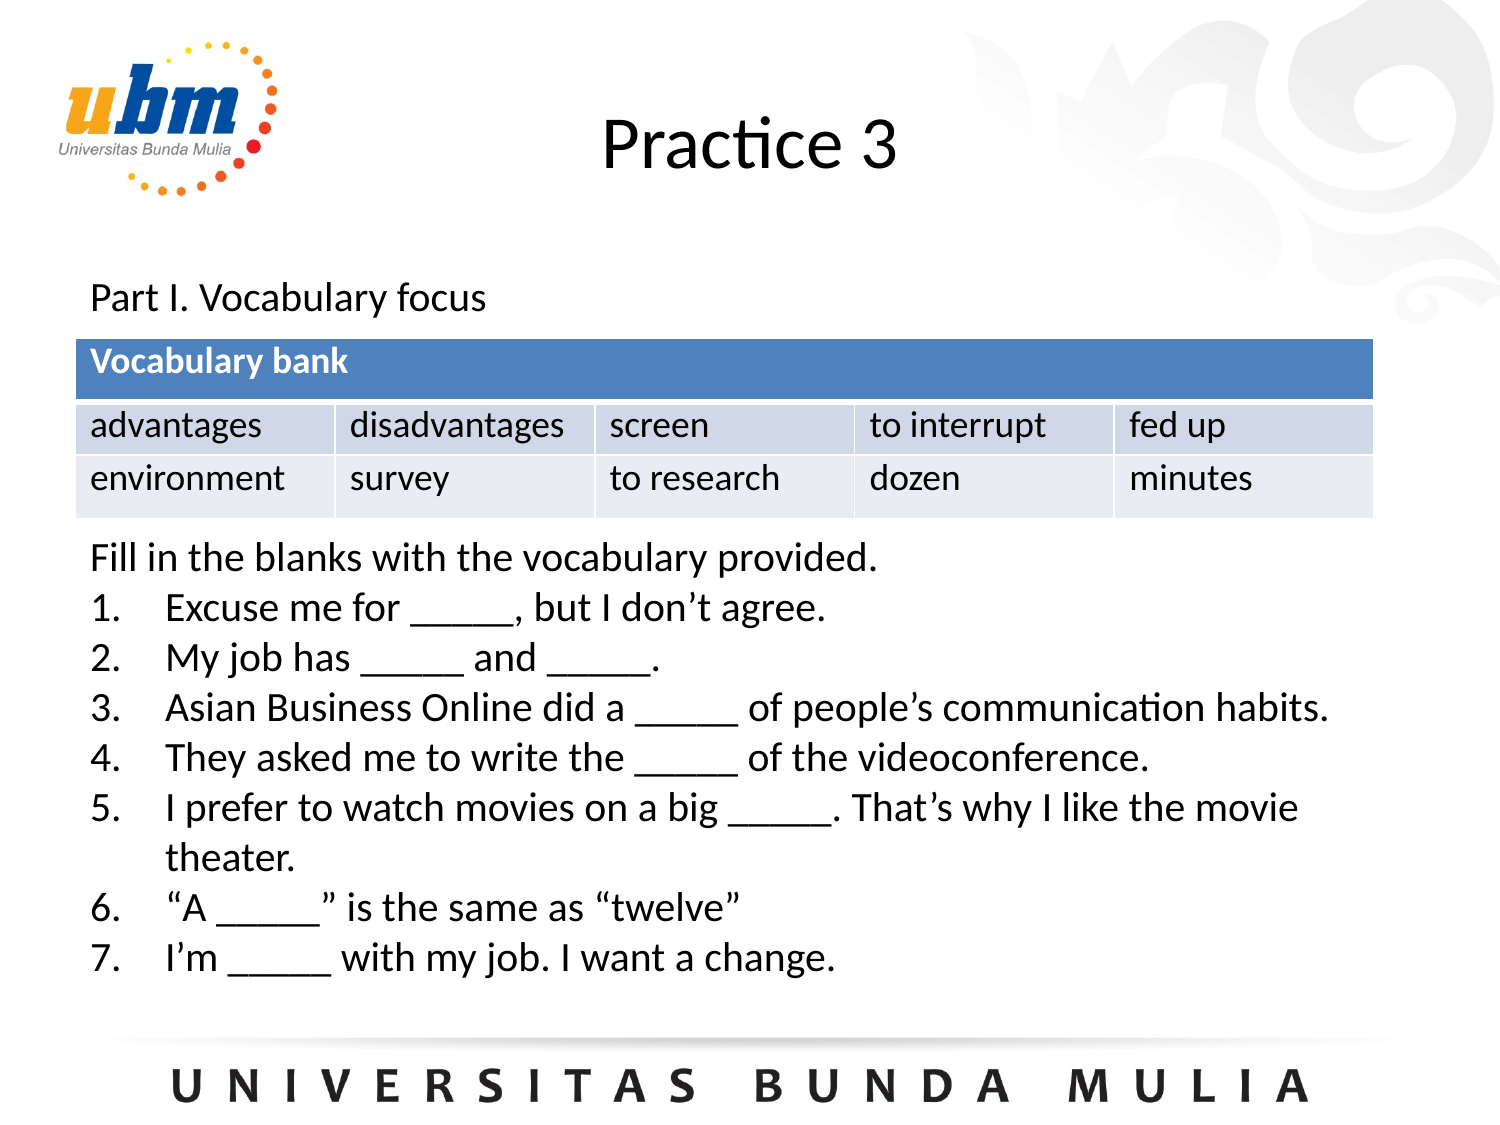

# Practice 3
Part I. Vocabulary focus

Fill in the blanks with the vocabulary provided.
Excuse me for _____, but I don’t agree.
My job has _____ and _____.
Asian Business Online did a _____ of people’s communication habits.
They asked me to write the _____ of the videoconference.
I prefer to watch movies on a big _____. That’s why I like the movie theater.
“A _____” is the same as “twelve”
I’m _____ with my job. I want a change.

| Vocabulary bank |  |  |  |  |
| --- | --- | --- | --- | --- |
| advantages | disadvantages | screen | to interrupt | fed up |
| environment | survey | to research | dozen | minutes |